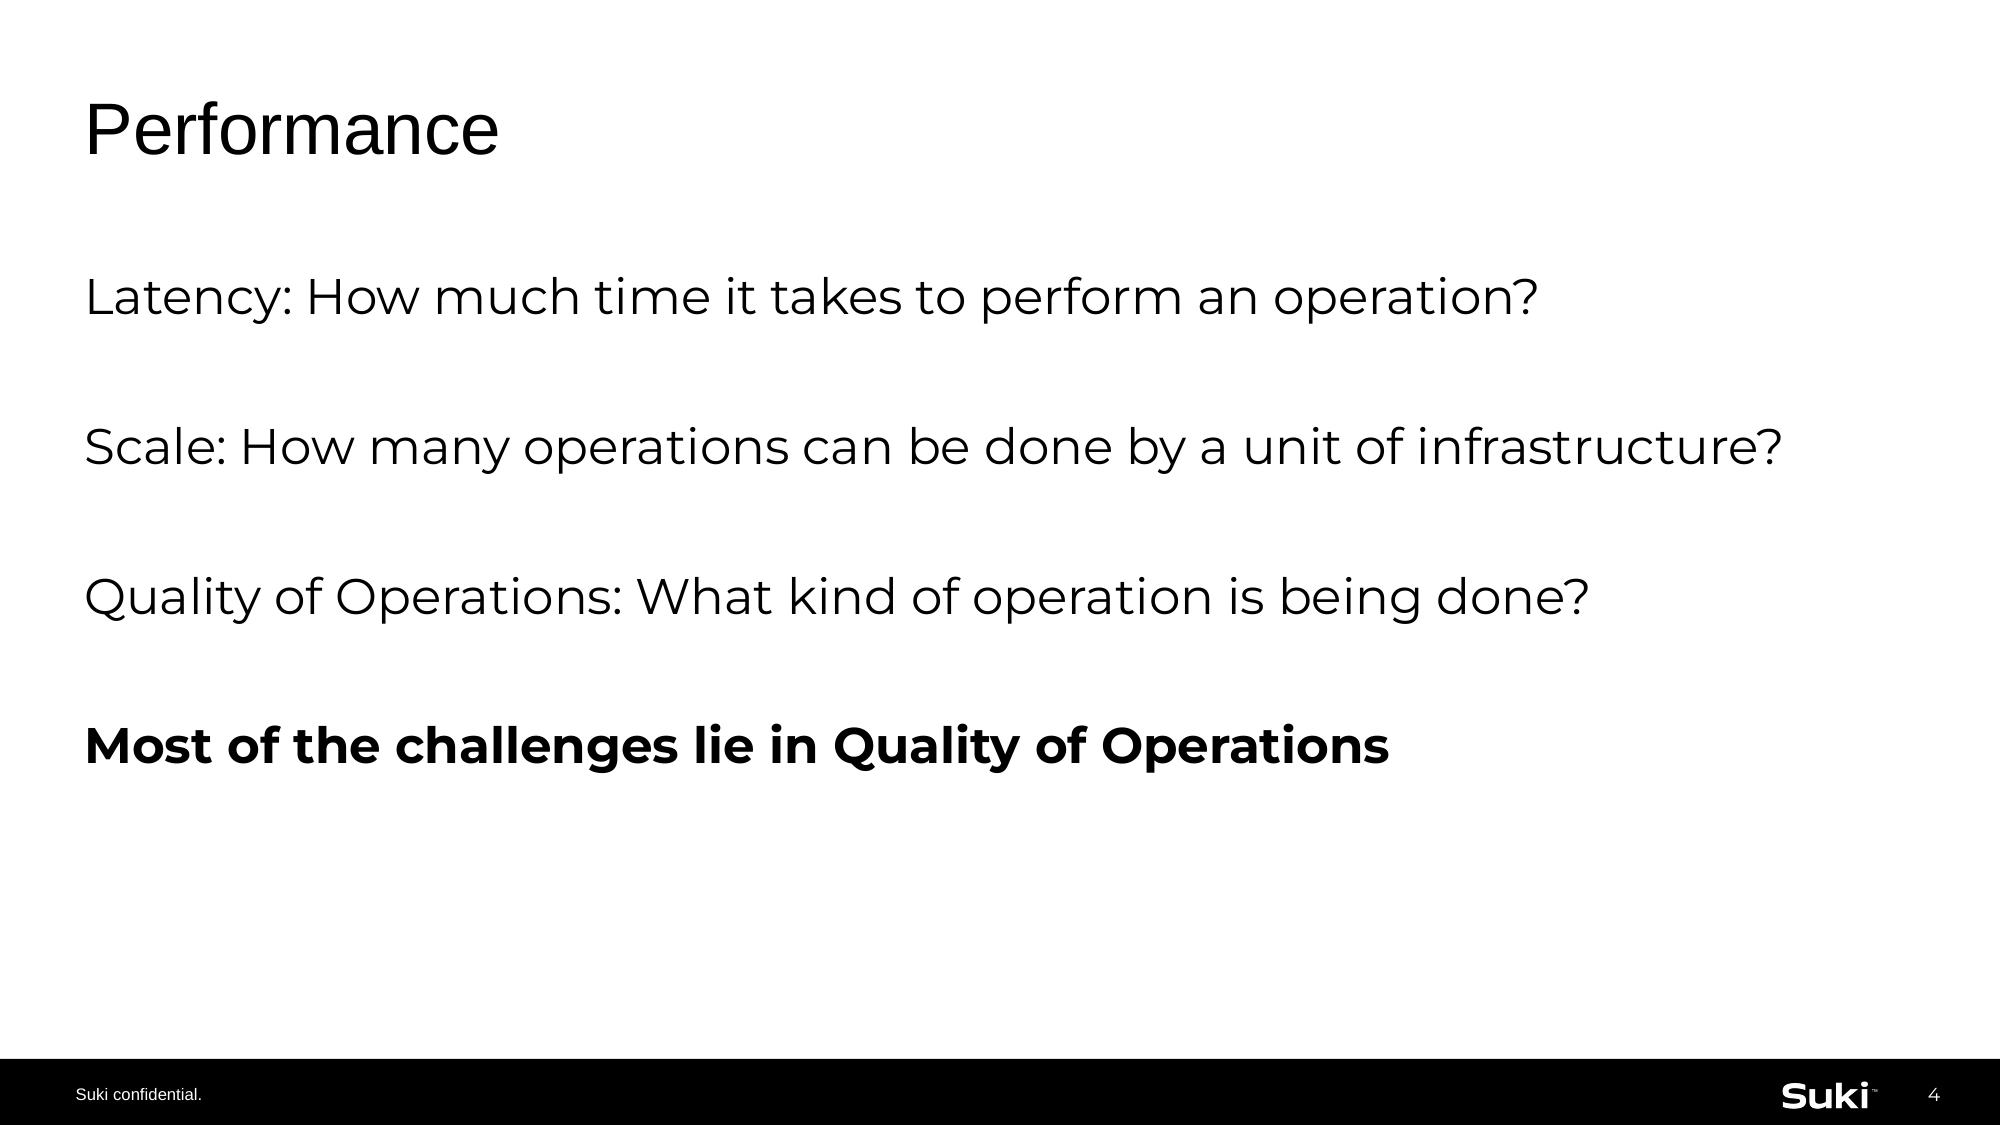

# Performance
Latency: How much time it takes to perform an operation?

Scale: How many operations can be done by a unit of infrastructure?

Quality of Operations: What kind of operation is being done?

Most of the challenges lie in Quality of Operations